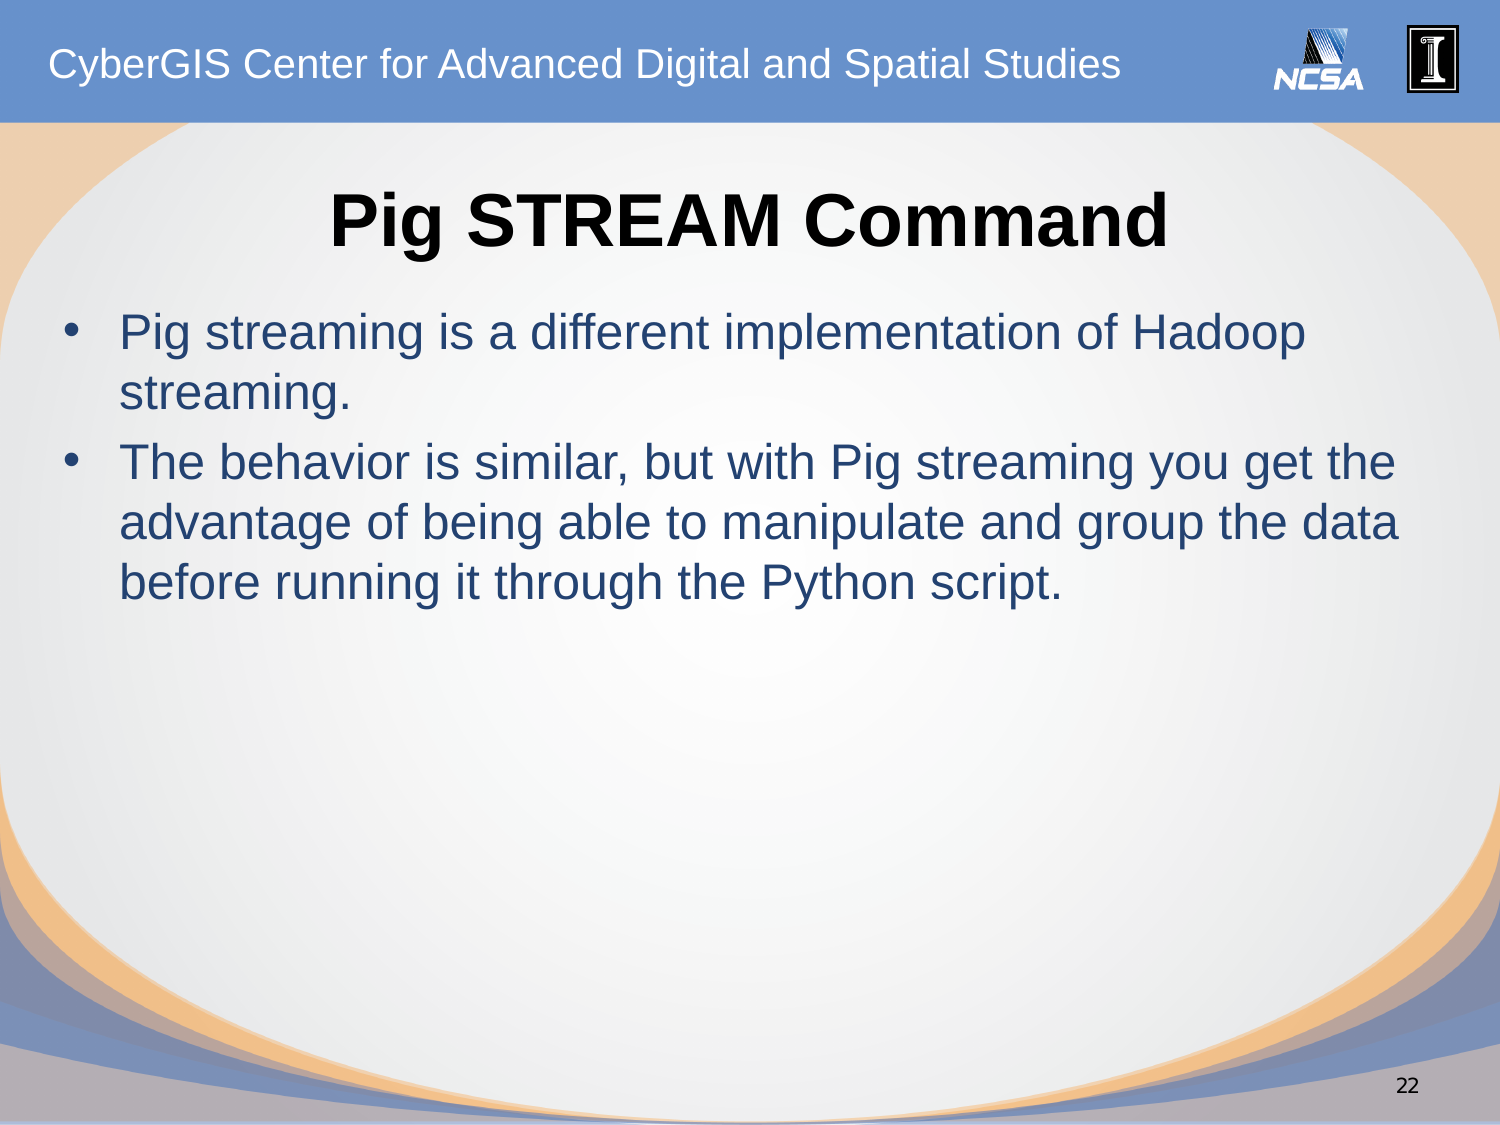

# Pig STREAM Command
Pig streaming is a different implementation of Hadoop streaming.
The behavior is similar, but with Pig streaming you get the advantage of being able to manipulate and group the data before running it through the Python script.

22